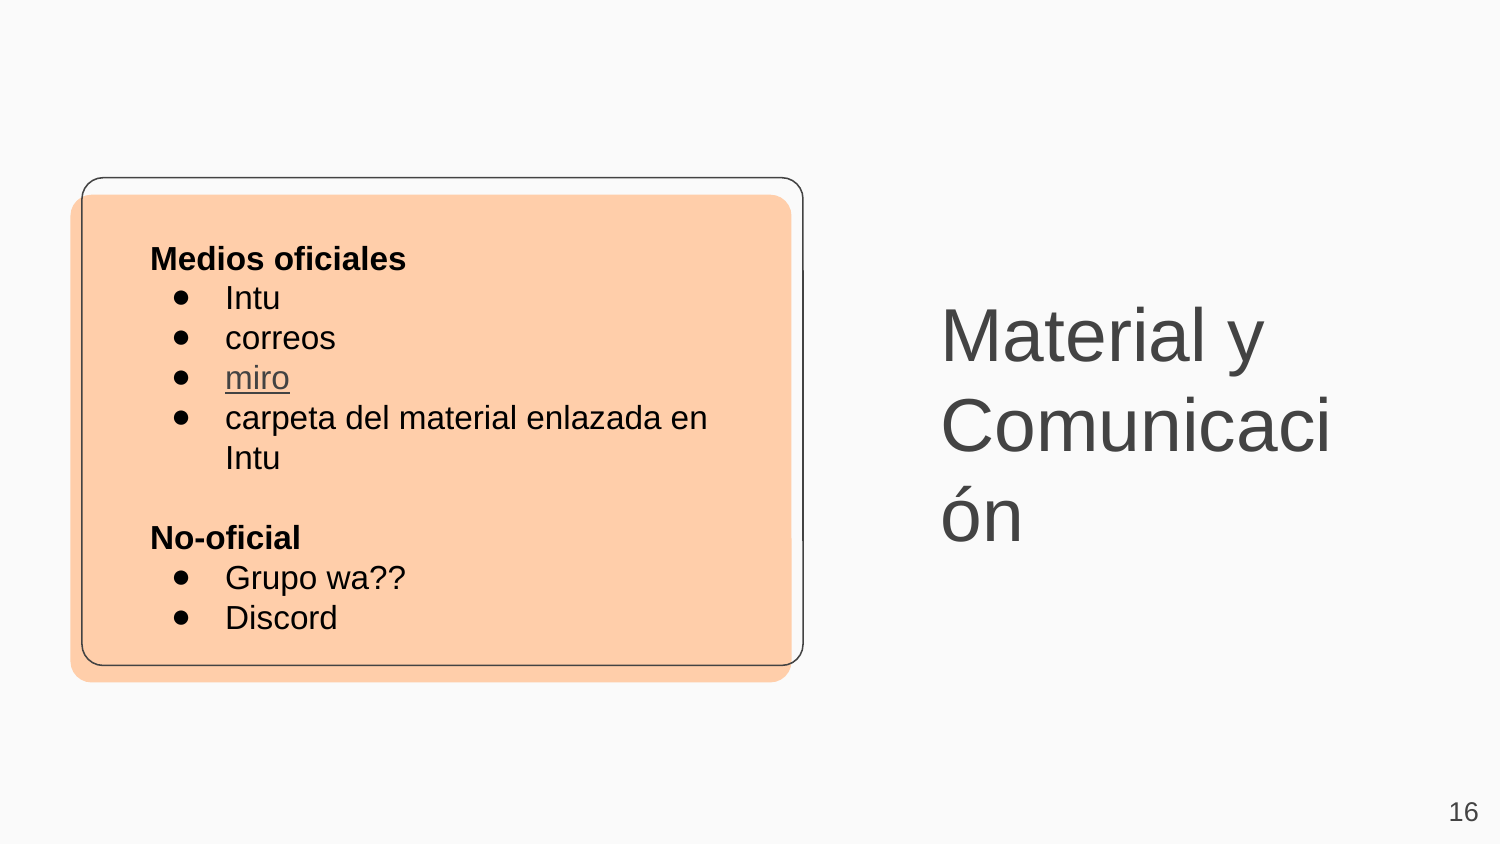

Medios oficiales
Intu
correos
miro
carpeta del material enlazada en Intu

No-oficial
Grupo wa??
Discord
# Material y Comunicación
16